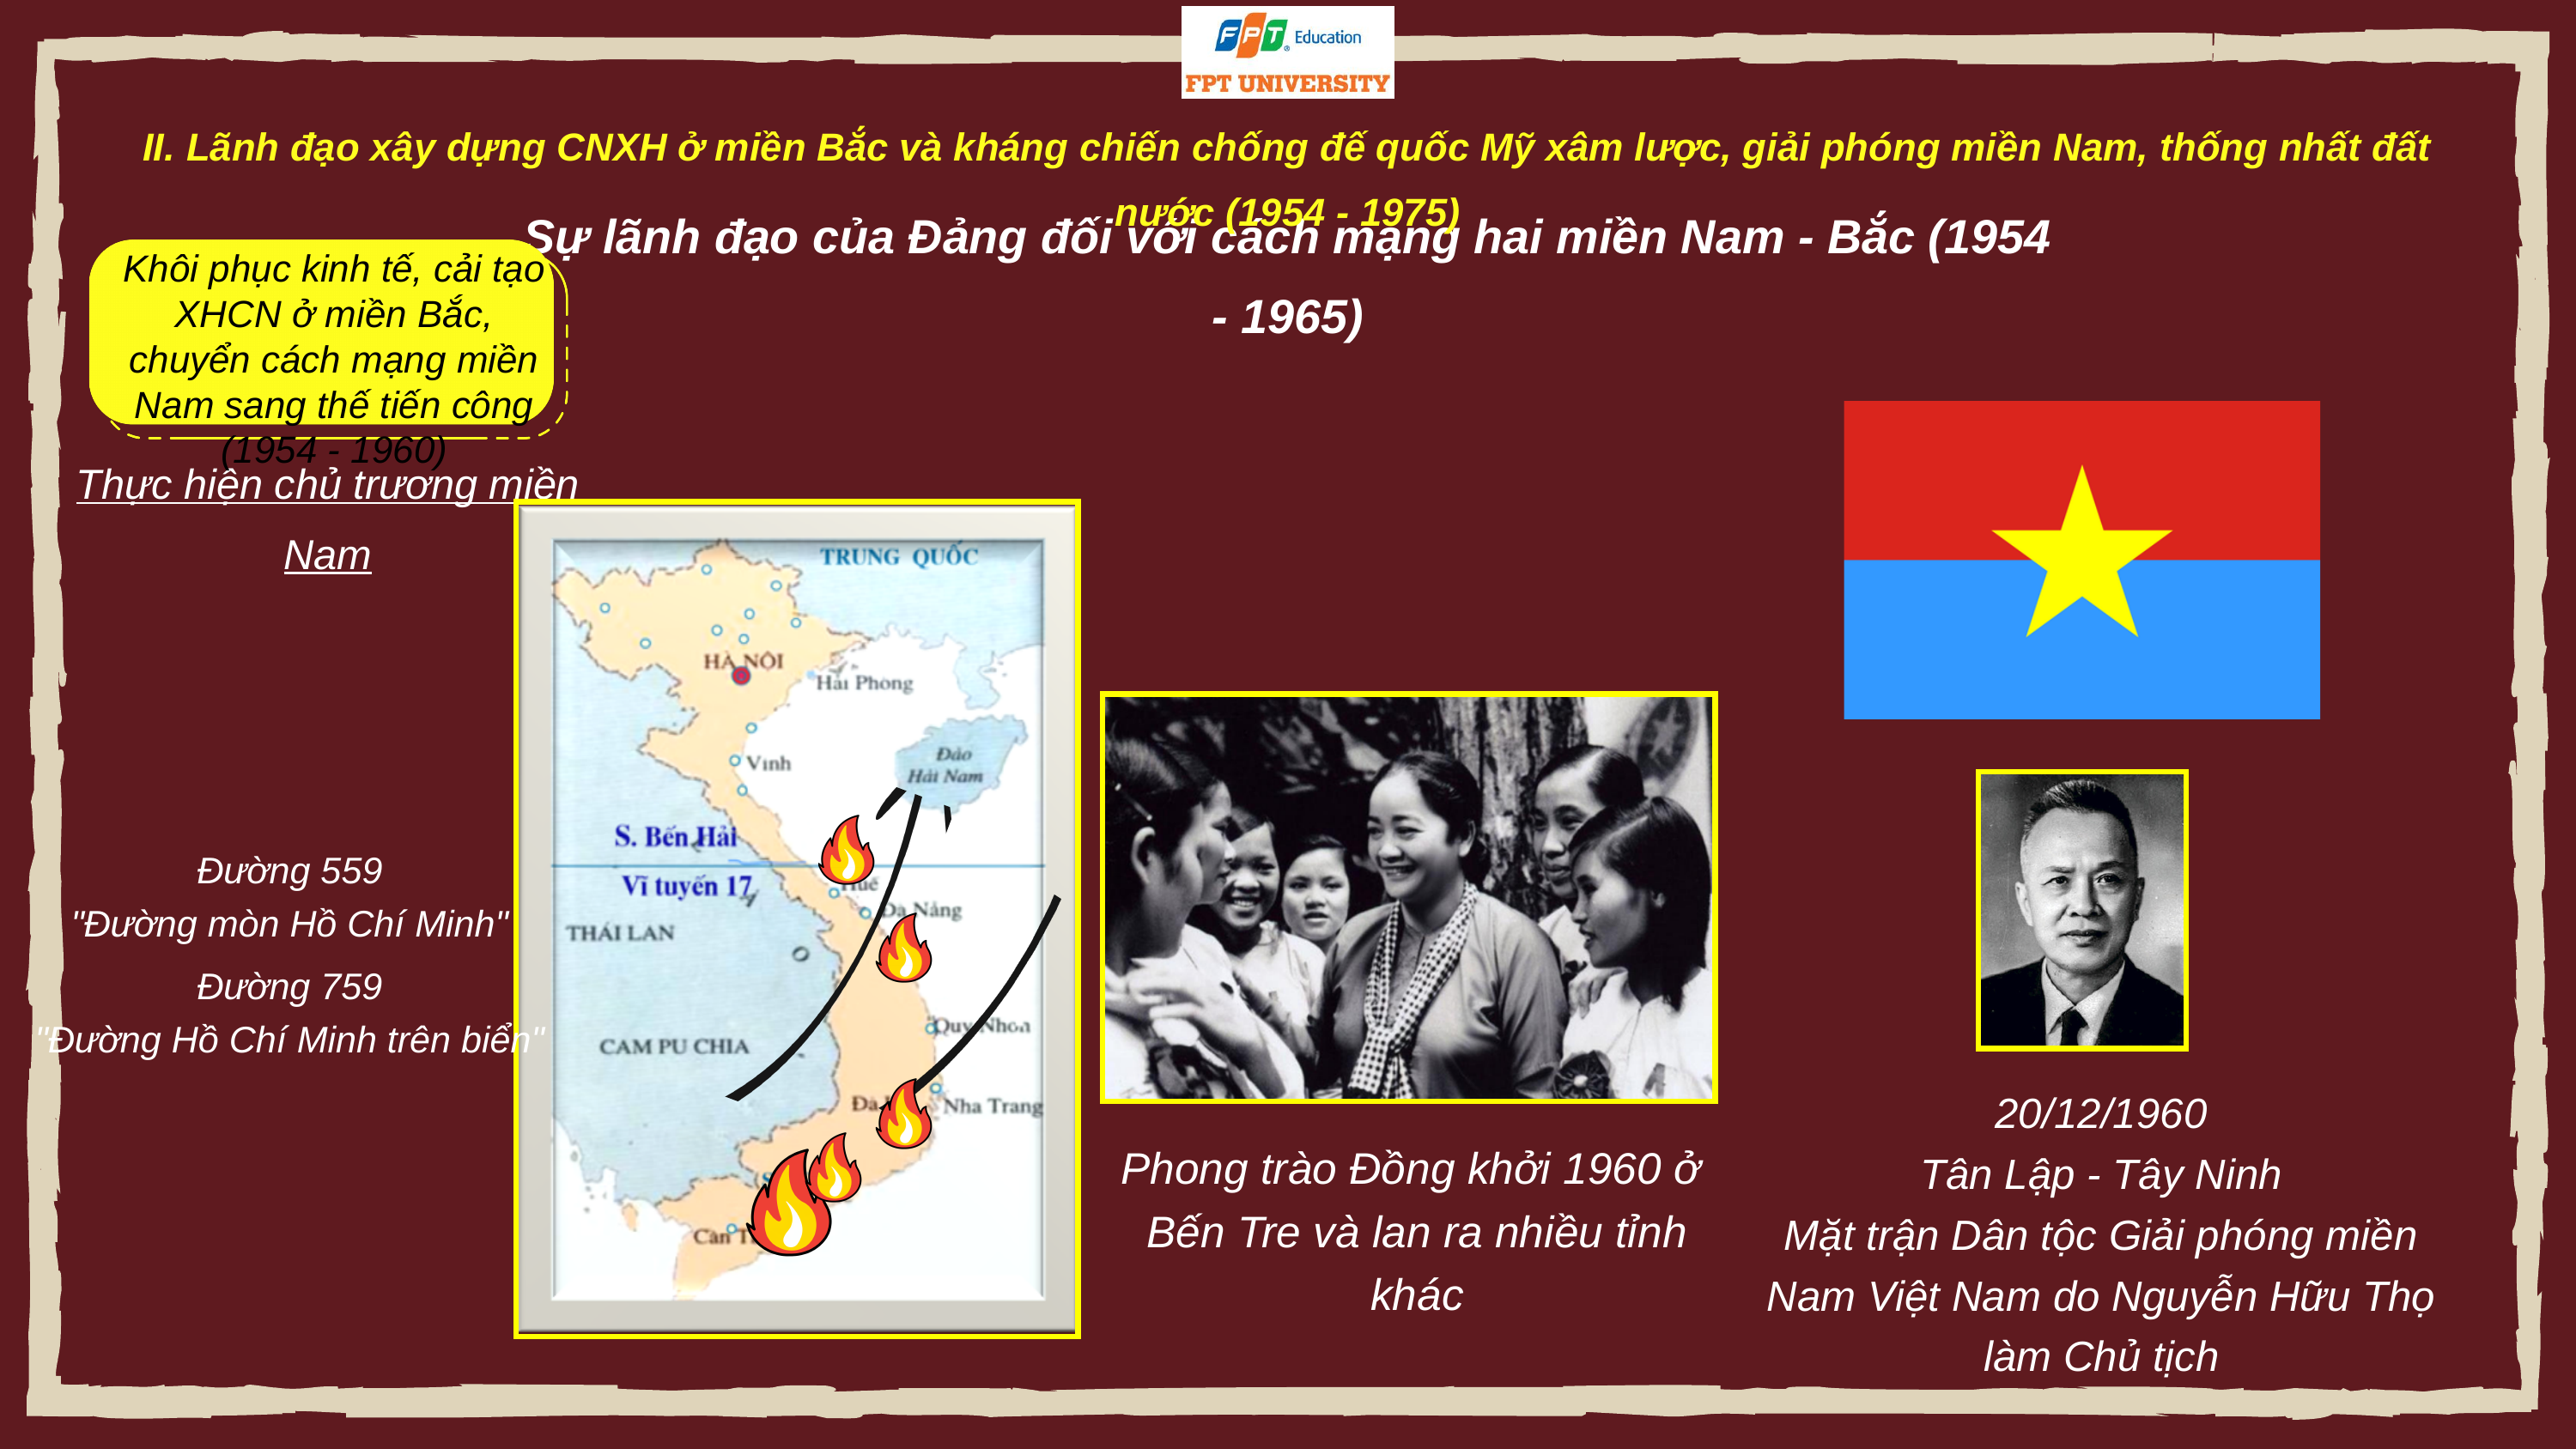

II. Lãnh đạo xây dựng CNXH ở miền Bắc và kháng chiến chống đế quốc Mỹ xâm lược, giải phóng miền Nam, thống nhất đất nước (1954 - 1975)
Sự lãnh đạo của Đảng đối với cách mạng hai miền Nam - Bắc (1954 - 1965)

Khôi phục kinh tế, cải tạo XHCN ở miền Bắc, chuyển cách mạng miền Nam sang thế tiến công (1954 - 1960)

Thực hiện chủ trương miền Nam

Đường 559
"Đường mòn Hồ Chí Minh"
Đường 759
"Đường Hồ Chí Minh trên biển"
20/12/1960
Tân Lập - Tây Ninh
Mặt trận Dân tộc Giải phóng miền Nam Việt Nam do Nguyễn Hữu Thọ làm Chủ tịch
Phong trào Đồng khởi 1960 ở
Bến Tre và lan ra nhiều tỉnh khác